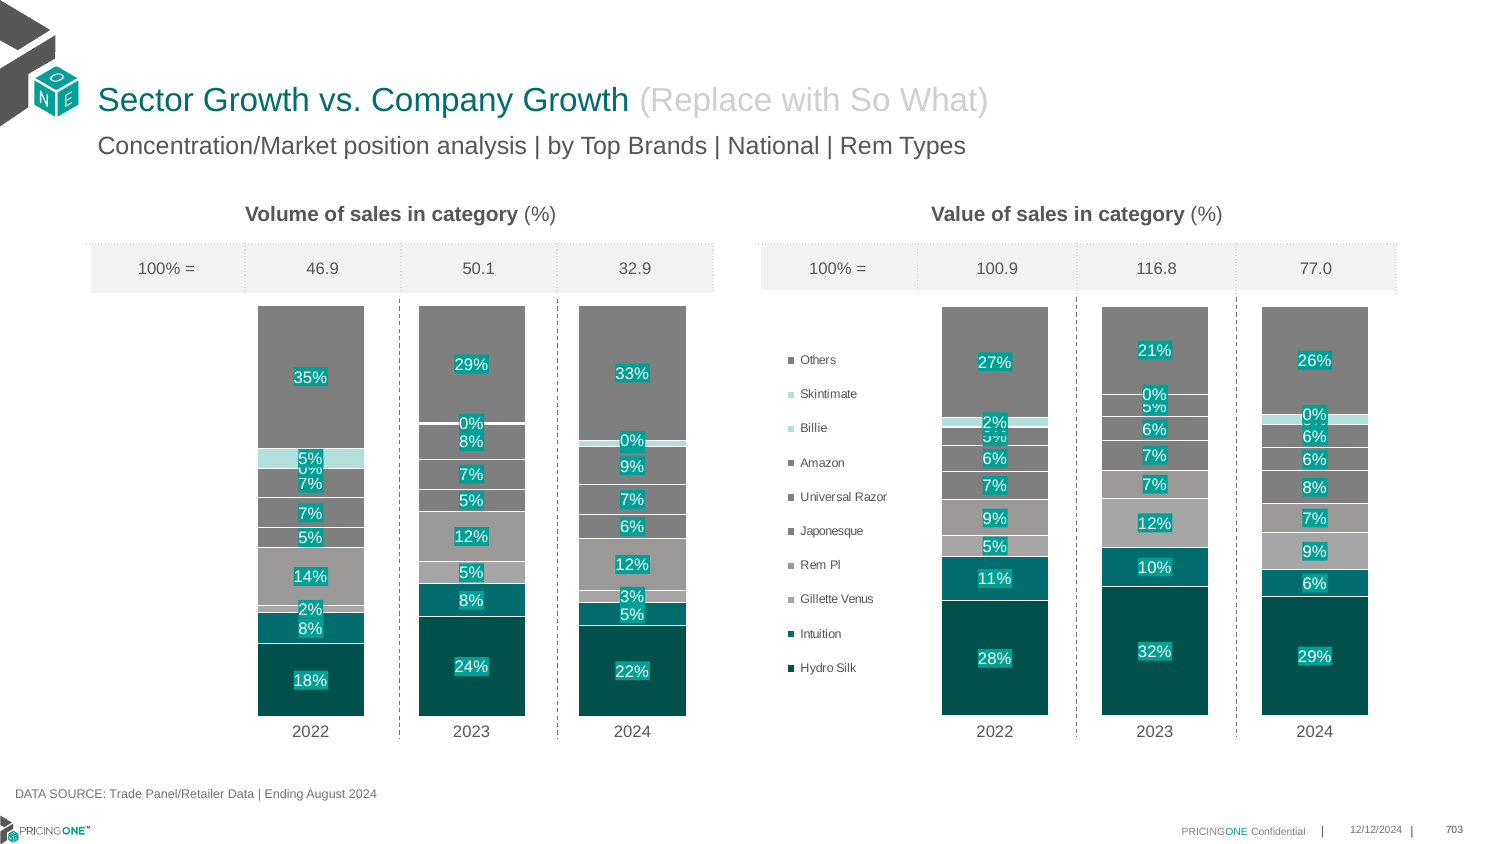

# Sector Growth vs. Company Growth (Replace with So What)
Concentration/Market position analysis | by Top Brands | National | Rem Types
| Volume of sales in category (%) |  |  |  |
| --- | --- | --- | --- |
| 100% = | 46.9 | 50.1 | 32.9 |
| Value of sales in category (%) |  |  |  |
| --- | --- | --- | --- |
| 100% = | 100.9 | 116.8 | 77.0 |

### Chart

| Category | Hydro Silk | Intuition | Gillette Venus | Rem Pl | Japonesque | Universal Razor | Amazon | Billie | Skintimate | Others |
|---|---|---|---|---|---|---|---|---|---|---|
| 2022 | 0.17609186461868687 | 0.07527045583757475 | 0.01802702255009991 | 0.14192455520430472 | 0.04721982900886534 | 0.07342546199742679 | 0.07107626331088648 | 0.0010691793425294945 | 0.04833187950682489 | 0.3475634886228008 |
| 2023 | 0.24223708986546053 | 0.08048944238951282 | 0.05358905653084953 | 0.12279303138615252 | 0.0535735646888216 | 0.0734349246809 | 0.08428234840354172 | 0.002709714822338917 | 0.0011727484124854665 | 0.28571807881993677 |
| 2024 | 0.22211563846212098 | 0.054911275474683933 | 0.03009664621418848 | 0.1243905484806235 | 0.059794360204662285 | 0.07224655584918994 | 0.09240018166255012 | 0.014905053189089955 | 3.58440587819478e-06 | 0.3291361560570126 |

### Chart

| Category | Hydro Silk | Intuition | Gillette Venus | Rem Pl | Japonesque | Universal Razor | Amazon | Billie | Skintimate | Others |
|---|---|---|---|---|---|---|---|---|---|---|
| 2022 | 0.28089476085899723 | 0.10882125399461676 | 0.04902022990493563 | 0.08860187291065746 | 0.06968952051201253 | 0.06172501605655363 | 0.04598029346345042 | 0.0021668531314151707 | 0.020989534782632865 | 0.2721106643847283 |
| 2023 | 0.3152500017580294 | 0.09560703444390284 | 0.1199053046997269 | 0.06901379279196643 | 0.0721114534274374 | 0.05739502151258382 | 0.05403272713253655 | 0.0017028773754842173 | 0.00023666801516014911 | 0.21474511884317227 |
| 2024 | 0.29131684779727524 | 0.06479013127602189 | 0.09085933356081641 | 0.07122552832866925 | 0.07964798669034381 | 0.05570896420731174 | 0.0576212454545268 | 0.02507060663825128 | 7.402680658720136e-07 | 0.26375861577871773 |
DATA SOURCE: Trade Panel/Retailer Data | Ending August 2024

12/12/2024
703